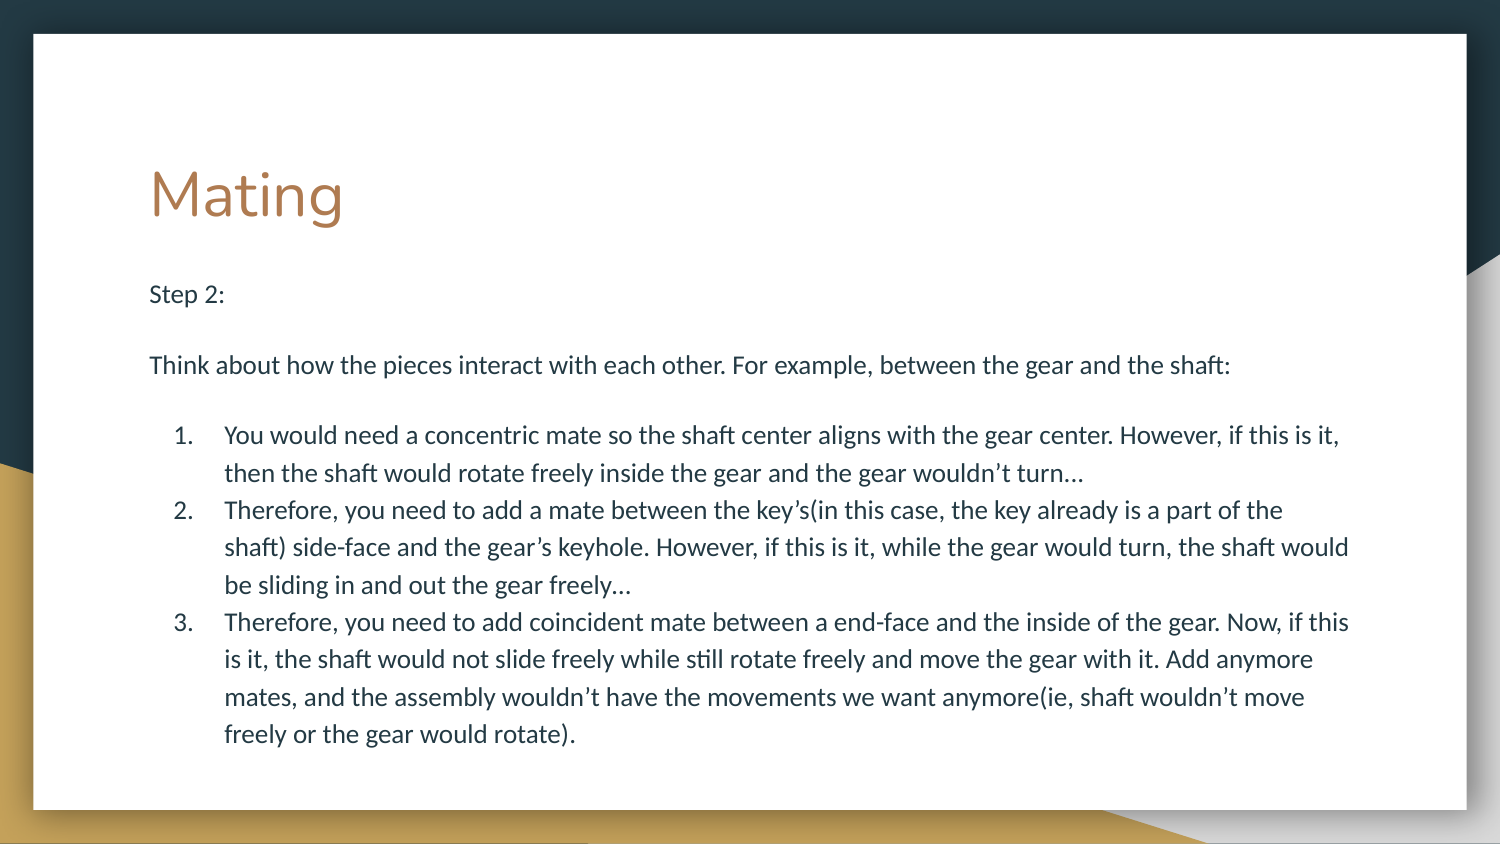

# Mating
Step 2:
Think about how the pieces interact with each other. For example, between the gear and the shaft:
You would need a concentric mate so the shaft center aligns with the gear center. However, if this is it, then the shaft would rotate freely inside the gear and the gear wouldn’t turn...
Therefore, you need to add a mate between the key’s(in this case, the key already is a part of the shaft) side-face and the gear’s keyhole. However, if this is it, while the gear would turn, the shaft would be sliding in and out the gear freely…
Therefore, you need to add coincident mate between a end-face and the inside of the gear. Now, if this is it, the shaft would not slide freely while still rotate freely and move the gear with it. Add anymore mates, and the assembly wouldn’t have the movements we want anymore(ie, shaft wouldn’t move freely or the gear would rotate).